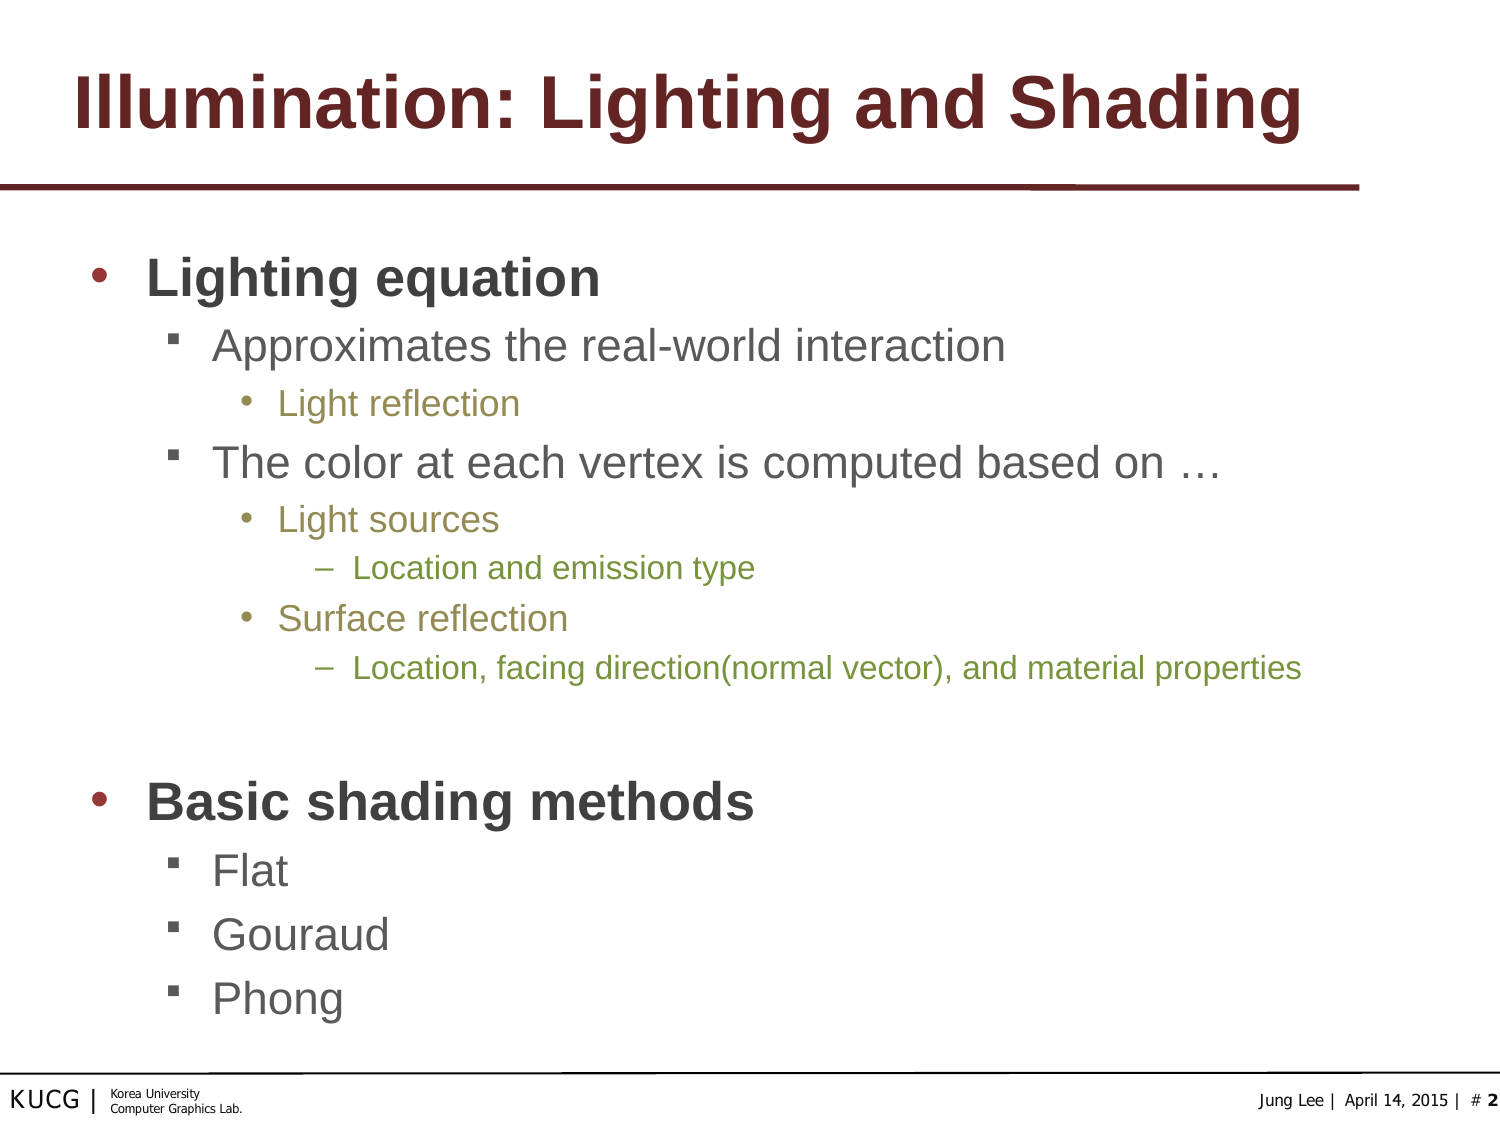

# Illumination: Lighting and Shading
Lighting equation
Approximates the real-world interaction
Light reflection
The color at each vertex is computed based on …
Light sources
Location and emission type
Surface reflection
Location, facing direction(normal vector), and material properties

Basic shading methods
Flat
Gouraud
Phong